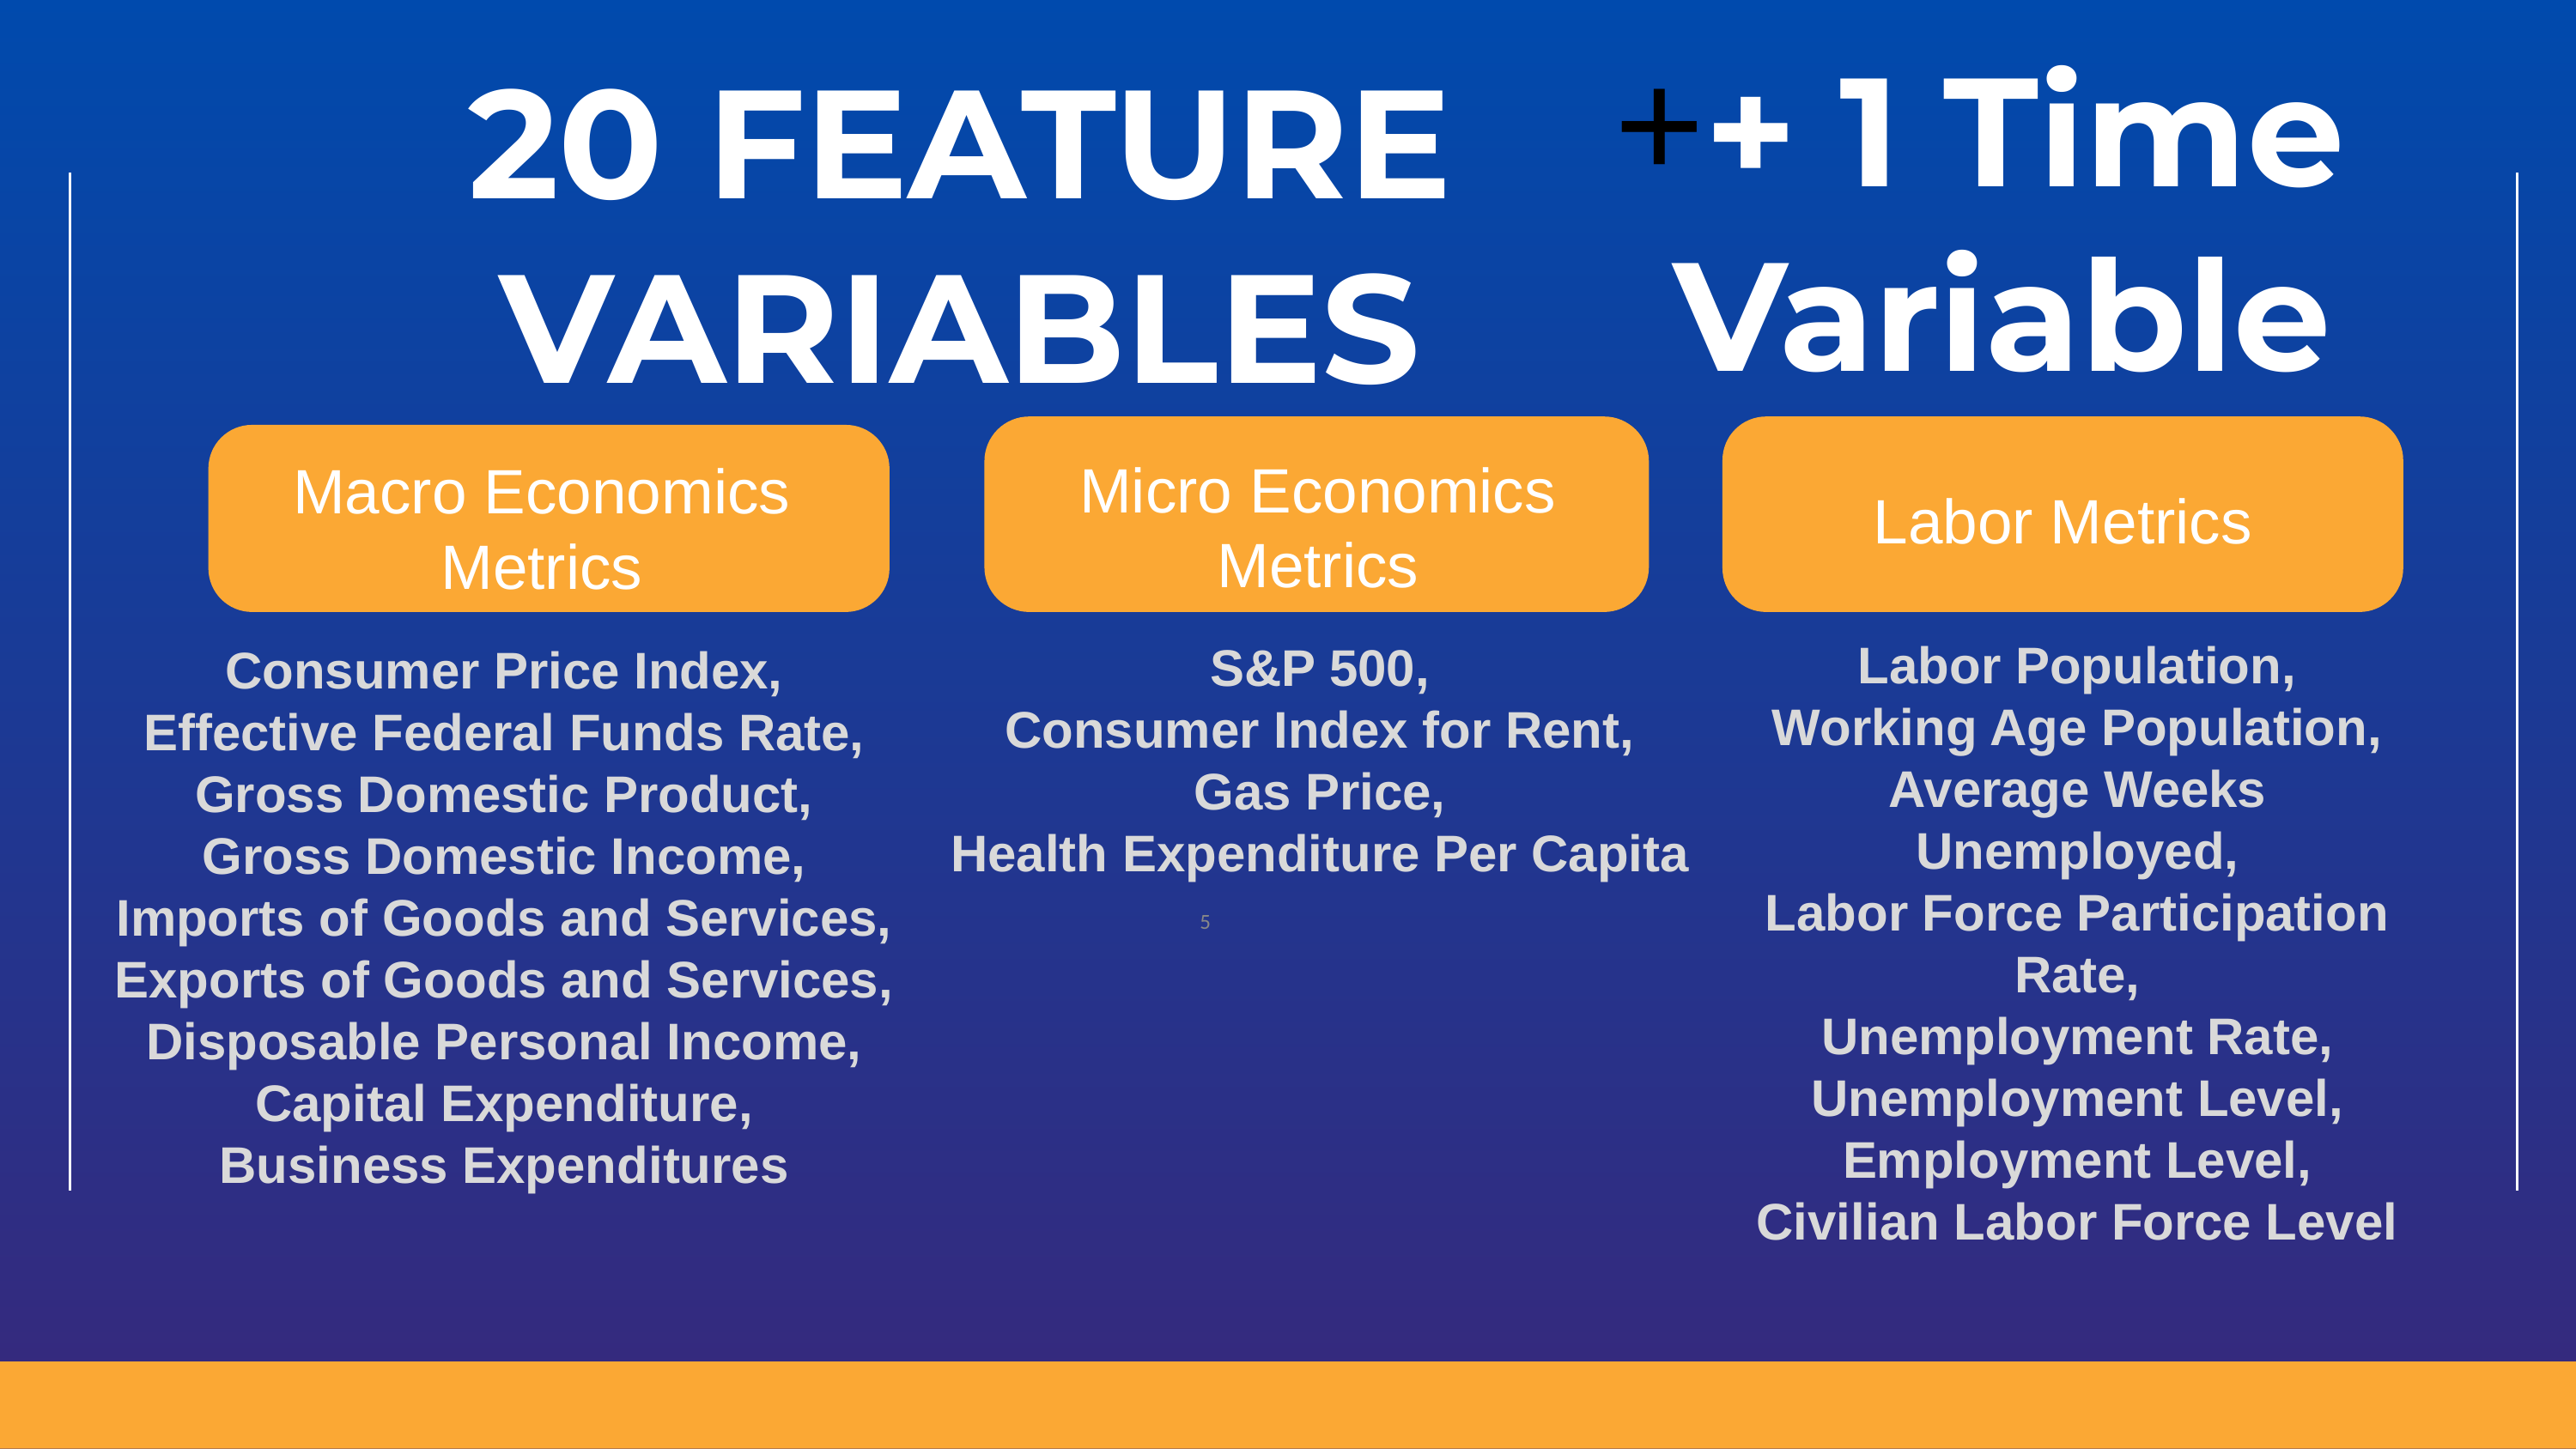

+ 1 Time Variable
20 FEATURE VARIABLES

Micro Economics Metrics
Macro Economics Metrics
Labor Metrics
Labor Population,
Working Age Population,
Average Weeks Unemployed,
Labor Force Participation Rate,
Unemployment Rate,
Unemployment Level,
Employment Level,
Civilian Labor Force Level

S&P 500,
Consumer Index for Rent,
Gas Price,
Health Expenditure Per Capita
Consumer Price Index,
Effective Federal Funds Rate,
Gross Domestic Product,
Gross Domestic Income,
Imports of Goods and Services,
Exports of Goods and Services,
Disposable Personal Income,
Capital Expenditure,
Business Expenditures
5